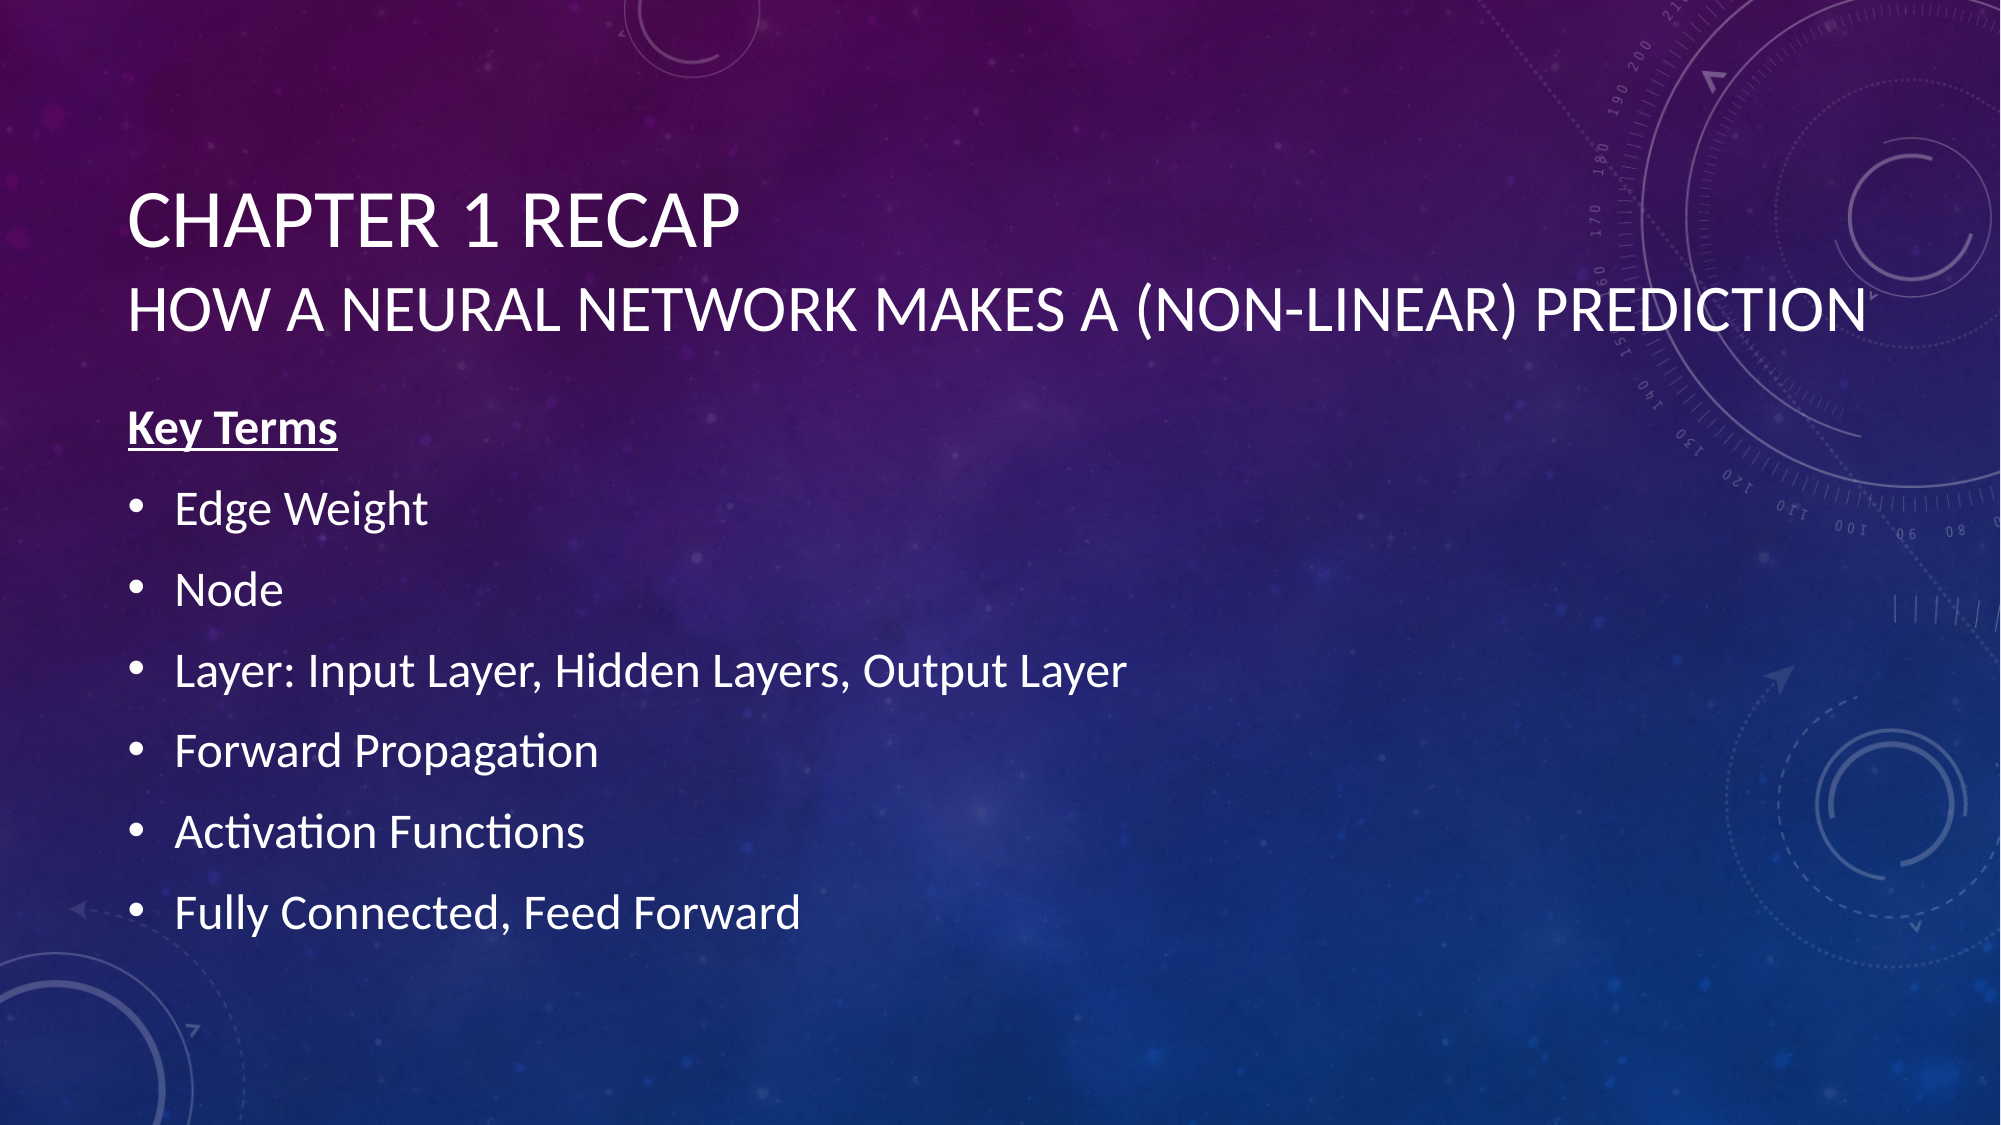

# Chapter 1 Recap How A neural network MAKES A (NON-LINEAR) PREDICTION
Key Terms
Edge Weight
Node
Layer: Input Layer, Hidden Layers, Output Layer
Forward Propagation
Activation Functions
Fully Connected, Feed Forward